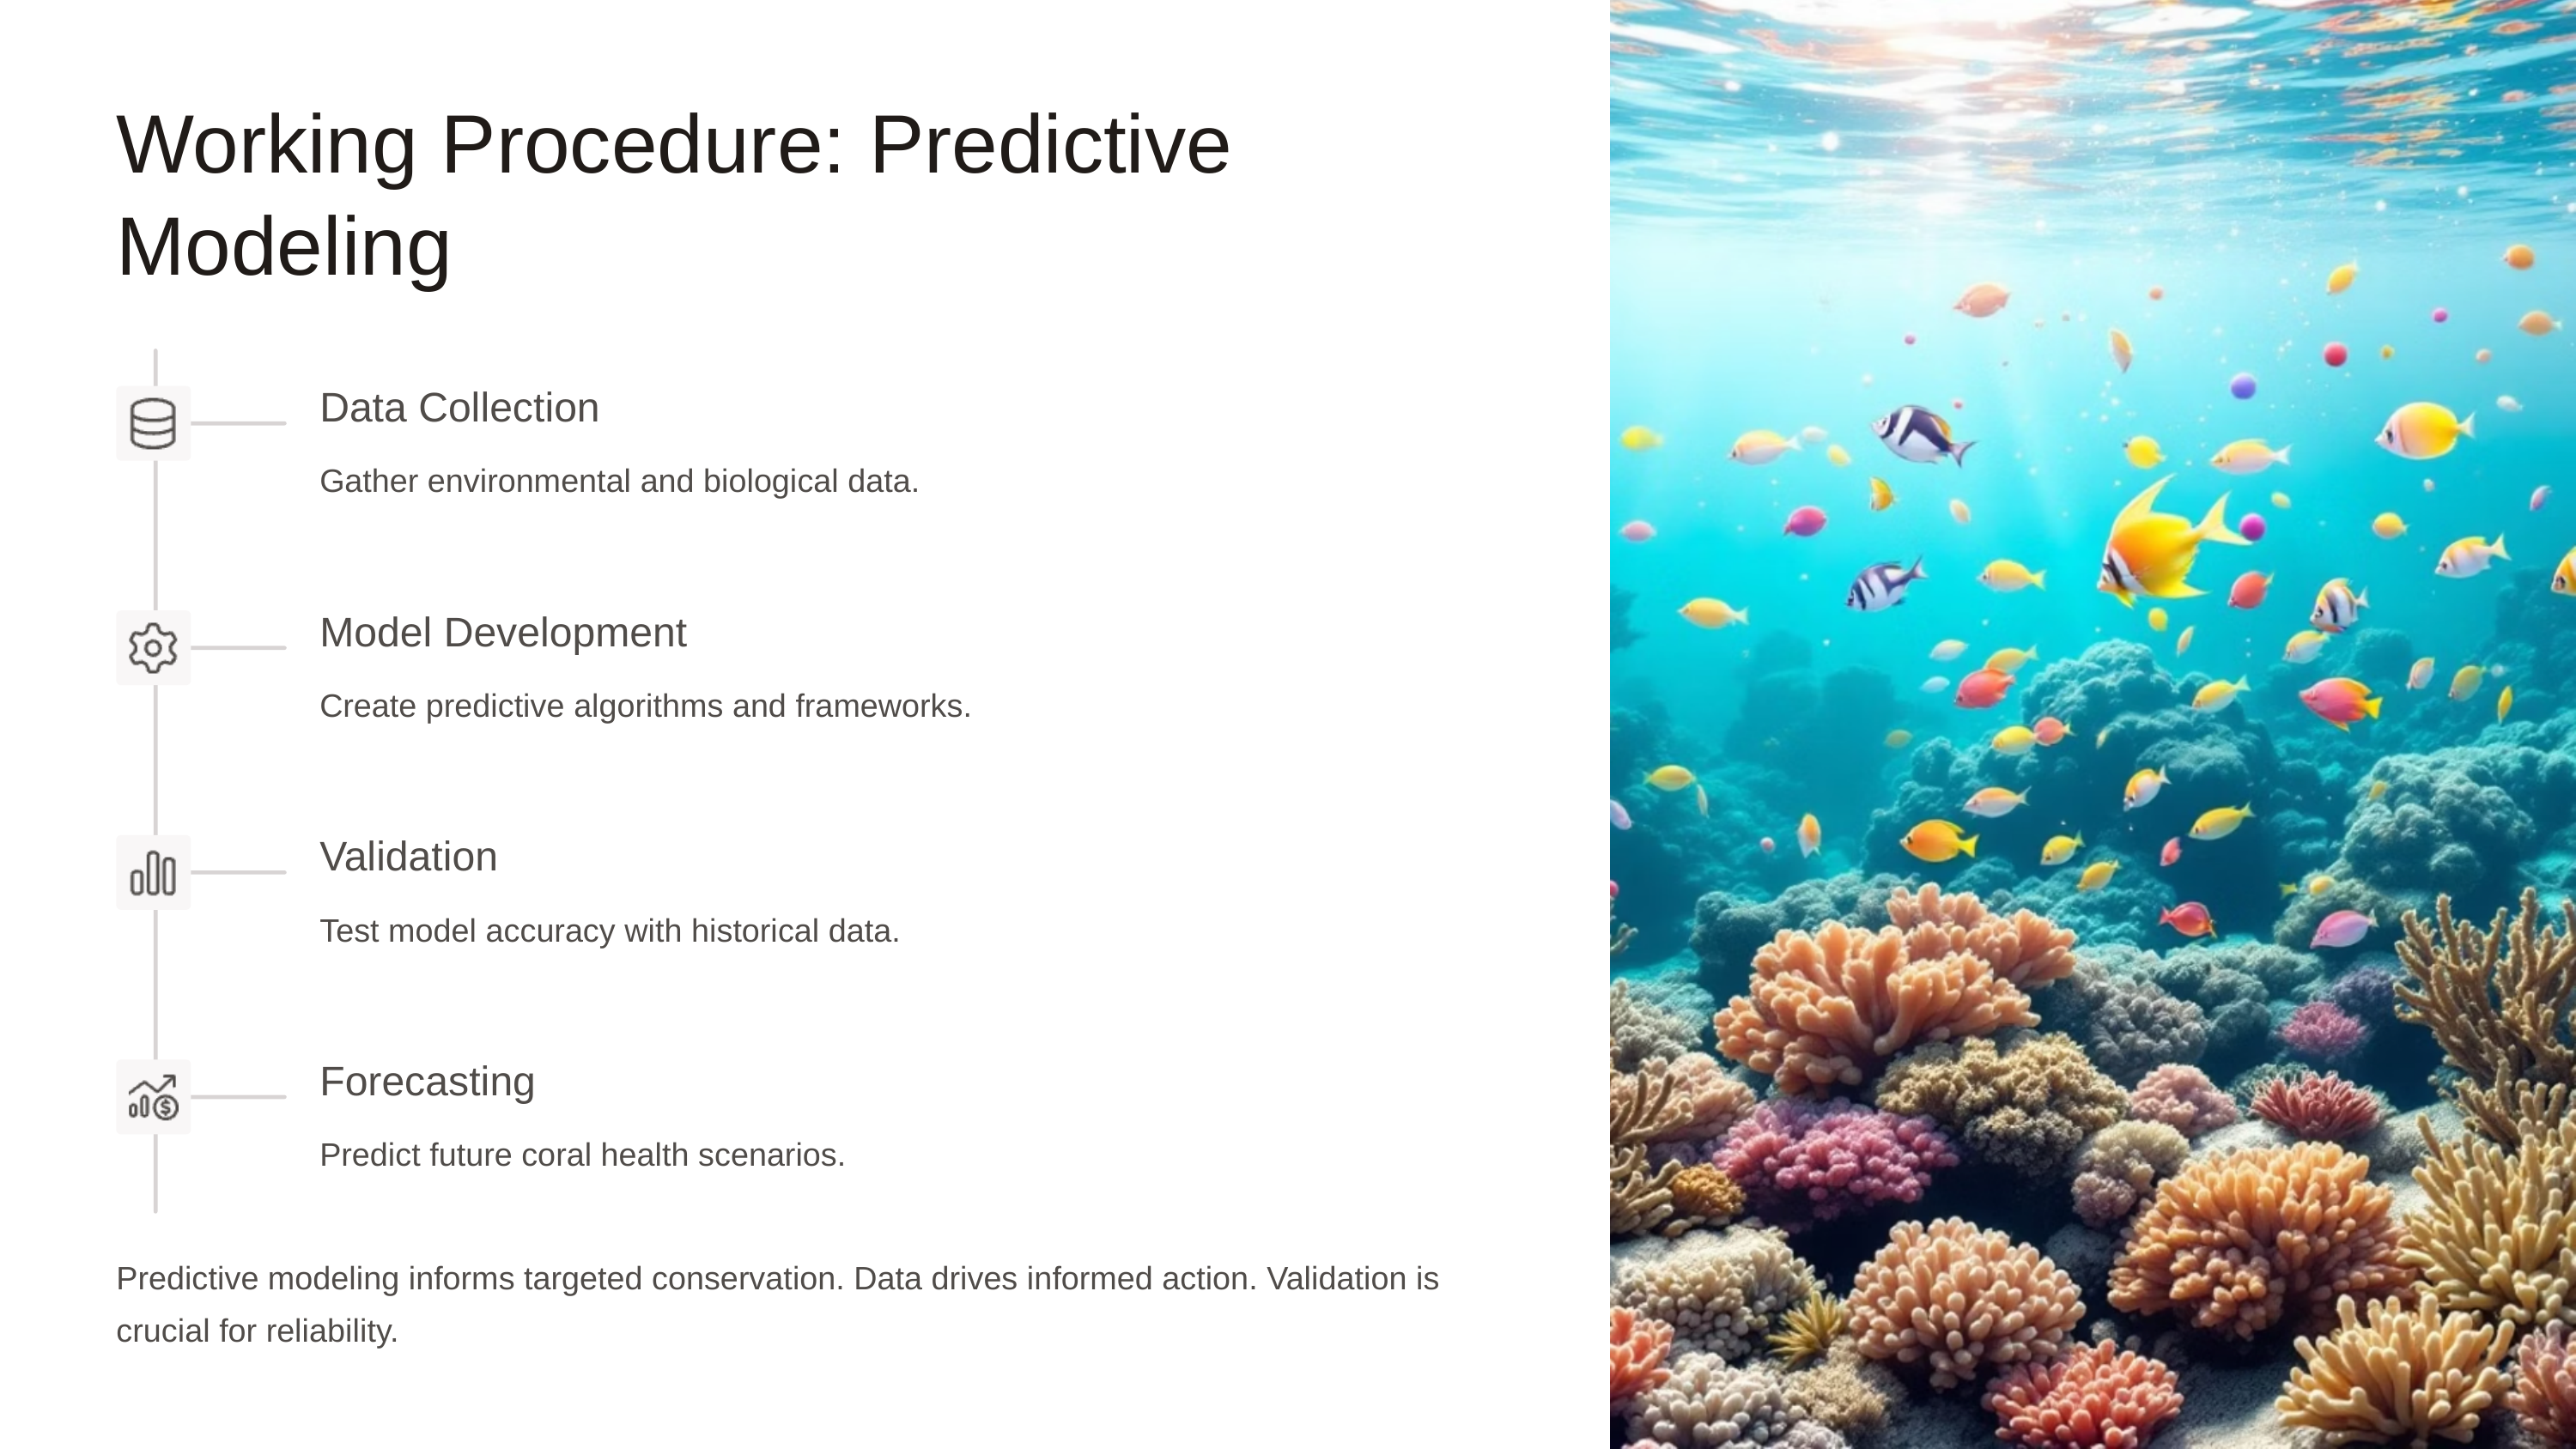

Working Procedure: Predictive Modeling

Data Collection

Gather environmental and biological data.

Model Development

Create predictive algorithms and frameworks.

Validation

Test model accuracy with historical data.

Forecasting

Predict future coral health scenarios.

Predictive modeling informs targeted conservation. Data drives informed action. Validation is crucial for reliability.